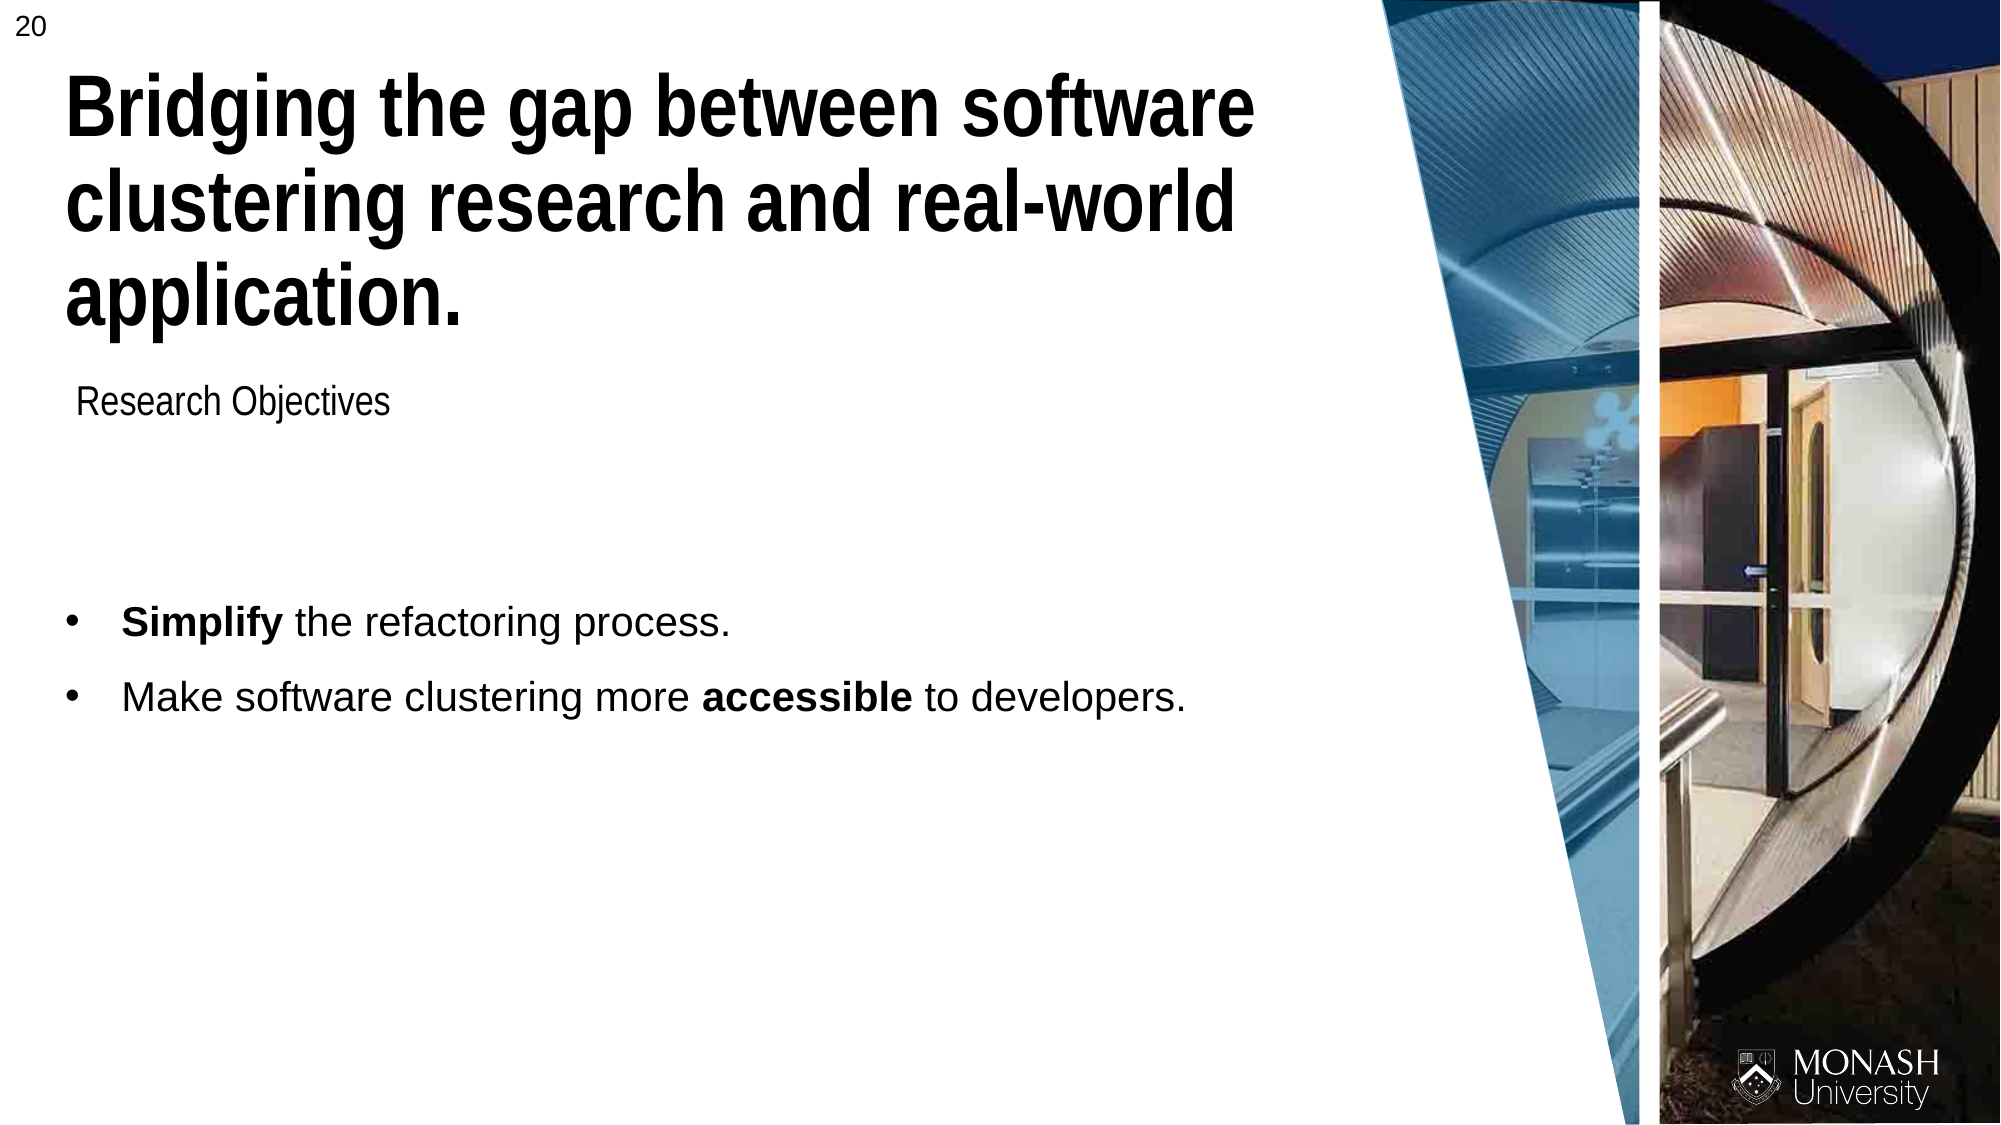

Bridging the gap between software clustering research and real-world application.
Research Objectives
Simplify the refactoring process.
Make software clustering more accessible to developers.